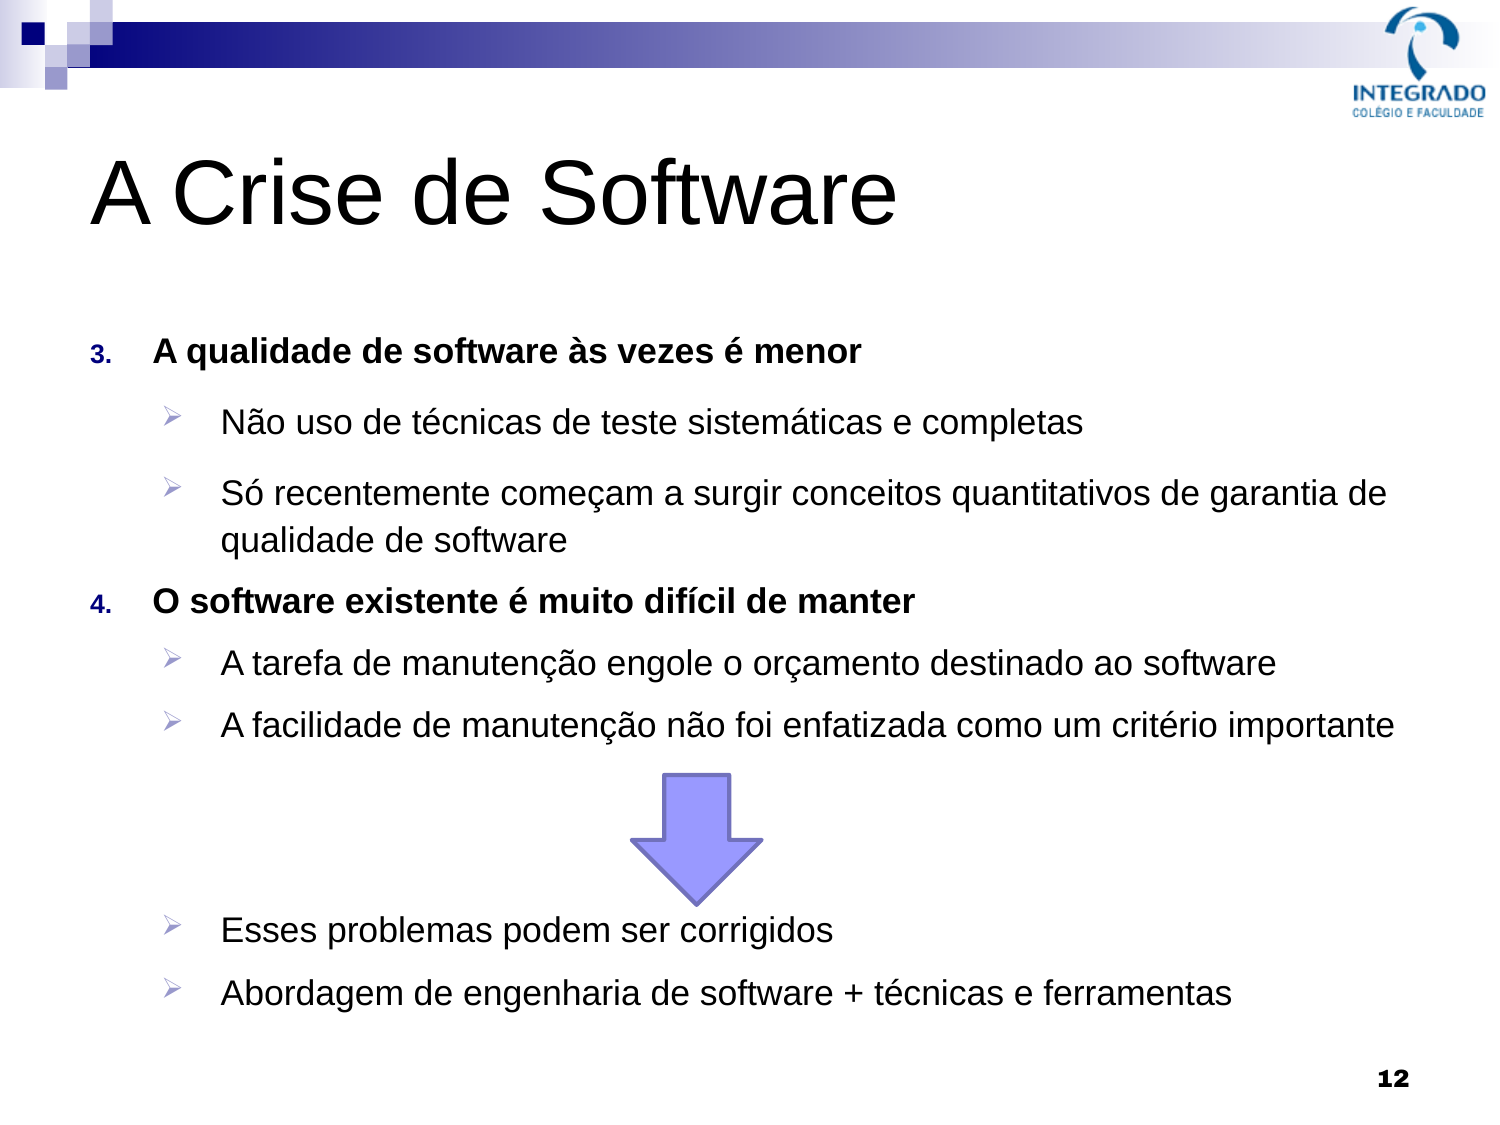

# A Crise de Software
A qualidade de software às vezes é menor
Não uso de técnicas de teste sistemáticas e completas
Só recentemente começam a surgir conceitos quantitativos de garantia de qualidade de software
O software existente é muito difícil de manter
A tarefa de manutenção engole o orçamento destinado ao software
A facilidade de manutenção não foi enfatizada como um critério importante

Esses problemas podem ser corrigidos
Abordagem de engenharia de software + técnicas e ferramentas

12